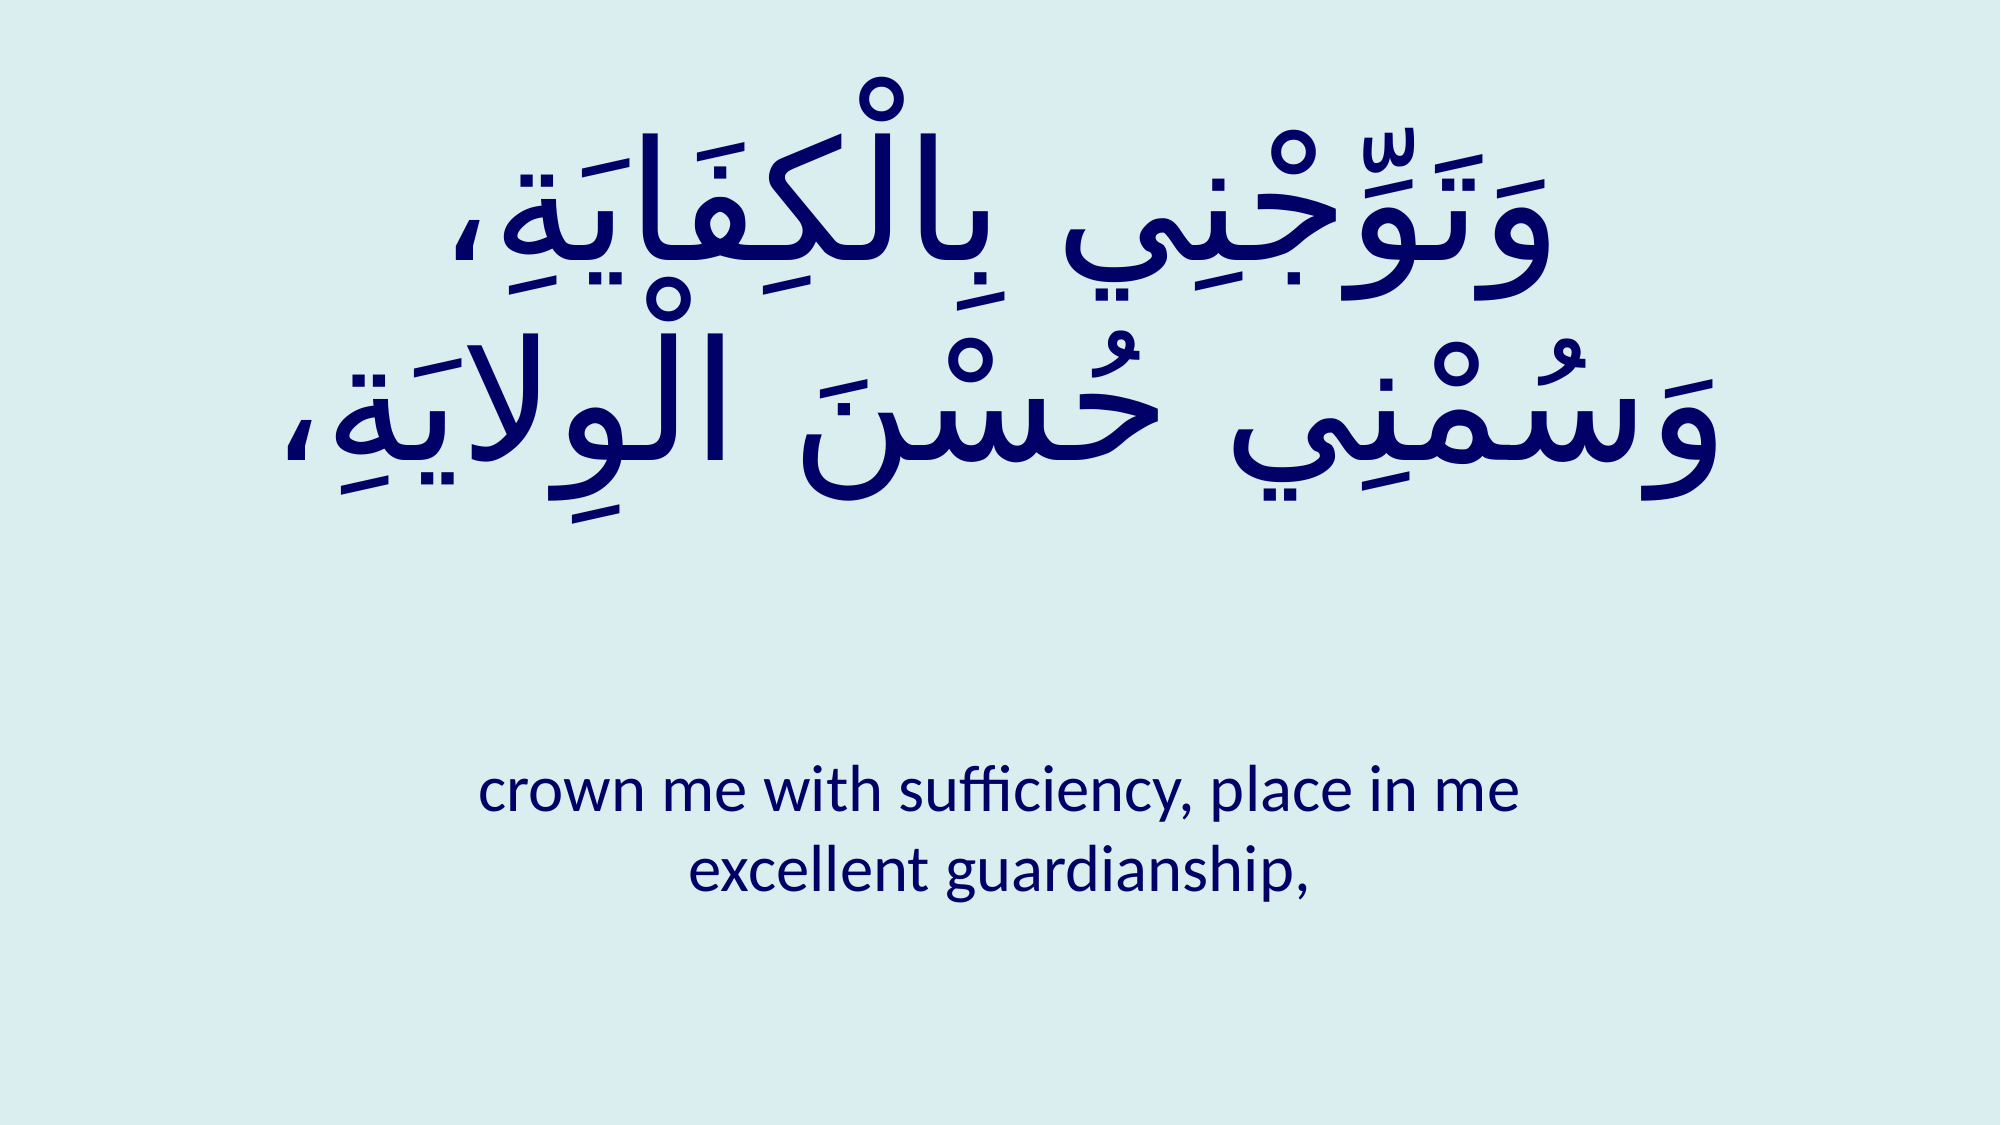

# وَتَوِّجْنِي بِالْكِفَايَةِ، وَسُمْنِي حُسْنَ الْوِلايَةِ،
crown me with sufficiency, place in me excellent guardianship,